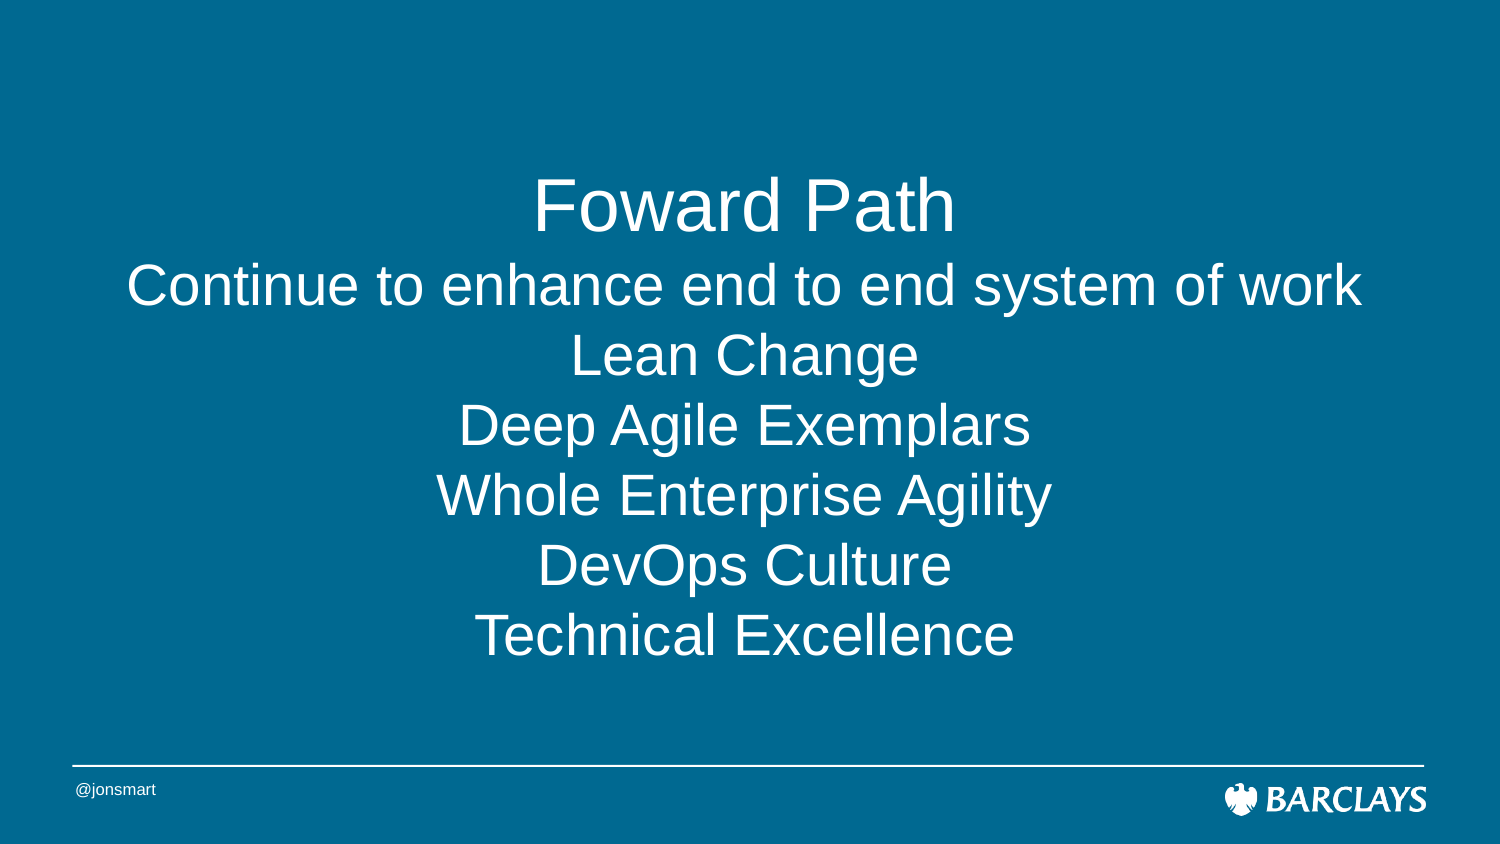

Foward Path
Continue to enhance end to end system of work
Lean Change
Deep Agile Exemplars
Whole Enterprise Agility
DevOps Culture
Technical Excellence